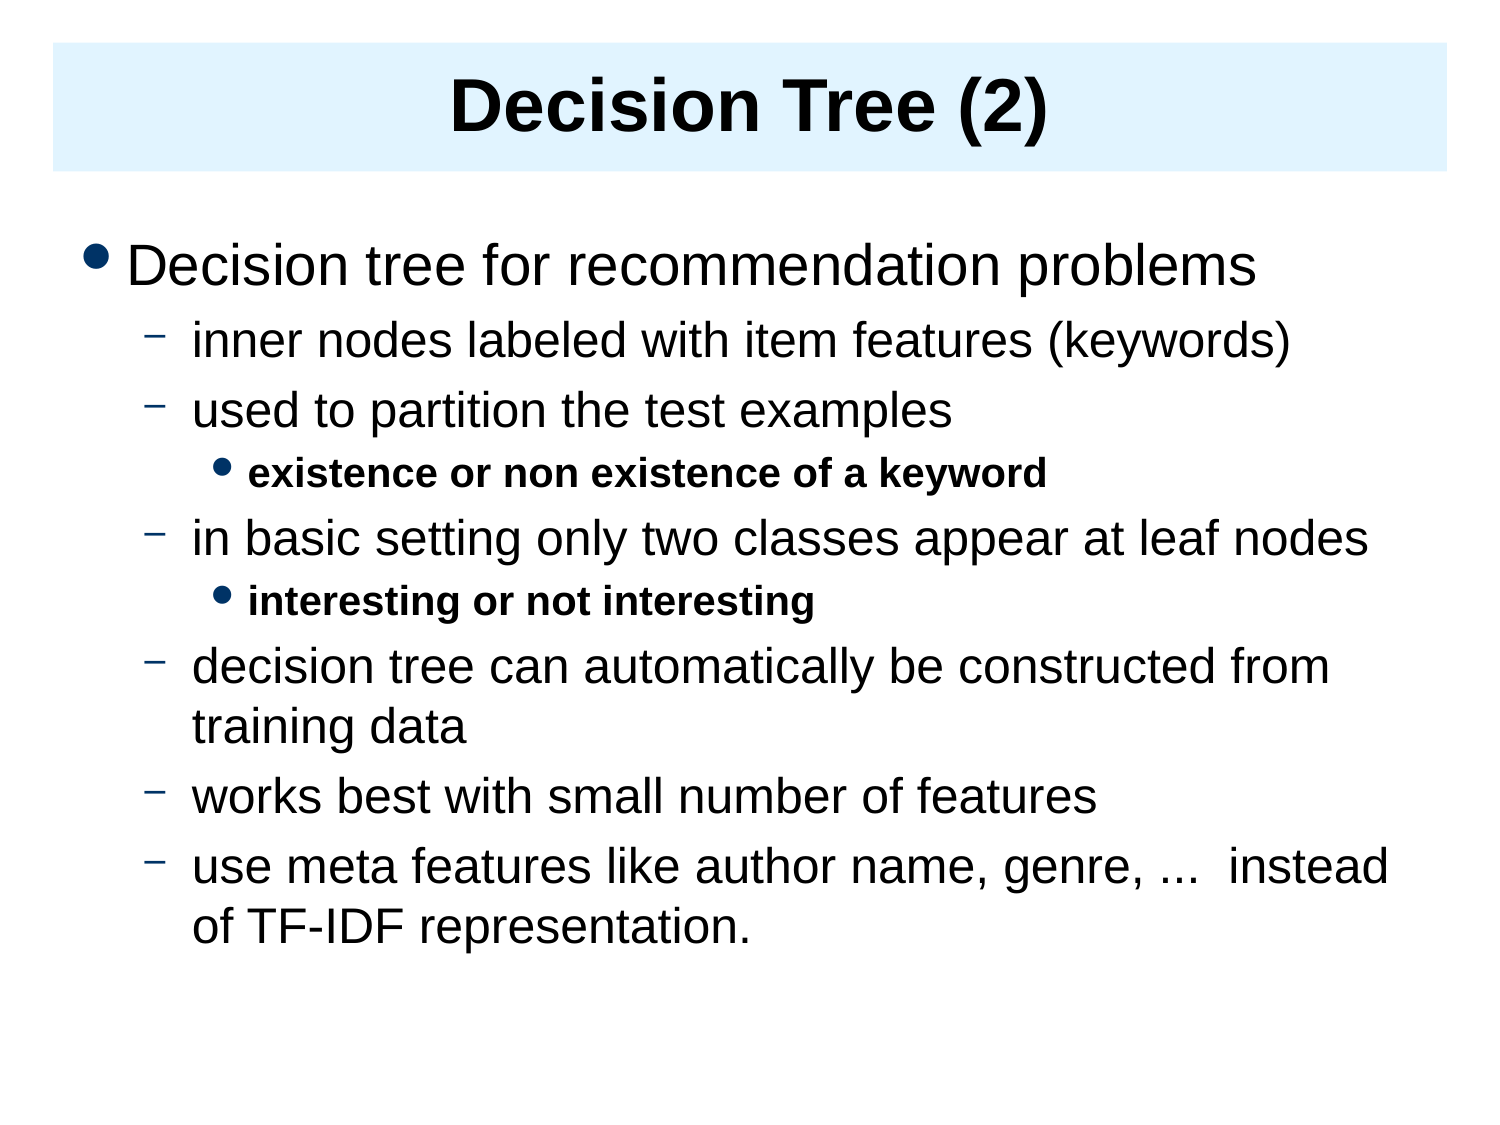

# Decision Tree (2)
Decision tree for recommendation problems
inner nodes labeled with item features (keywords)
used to partition the test examples
existence or non existence of a keyword
in basic setting only two classes appear at leaf nodes
interesting or not interesting
decision tree can automatically be constructed from training data
works best with small number of features
use meta features like author name, genre, ...  instead of TF-IDF representation.